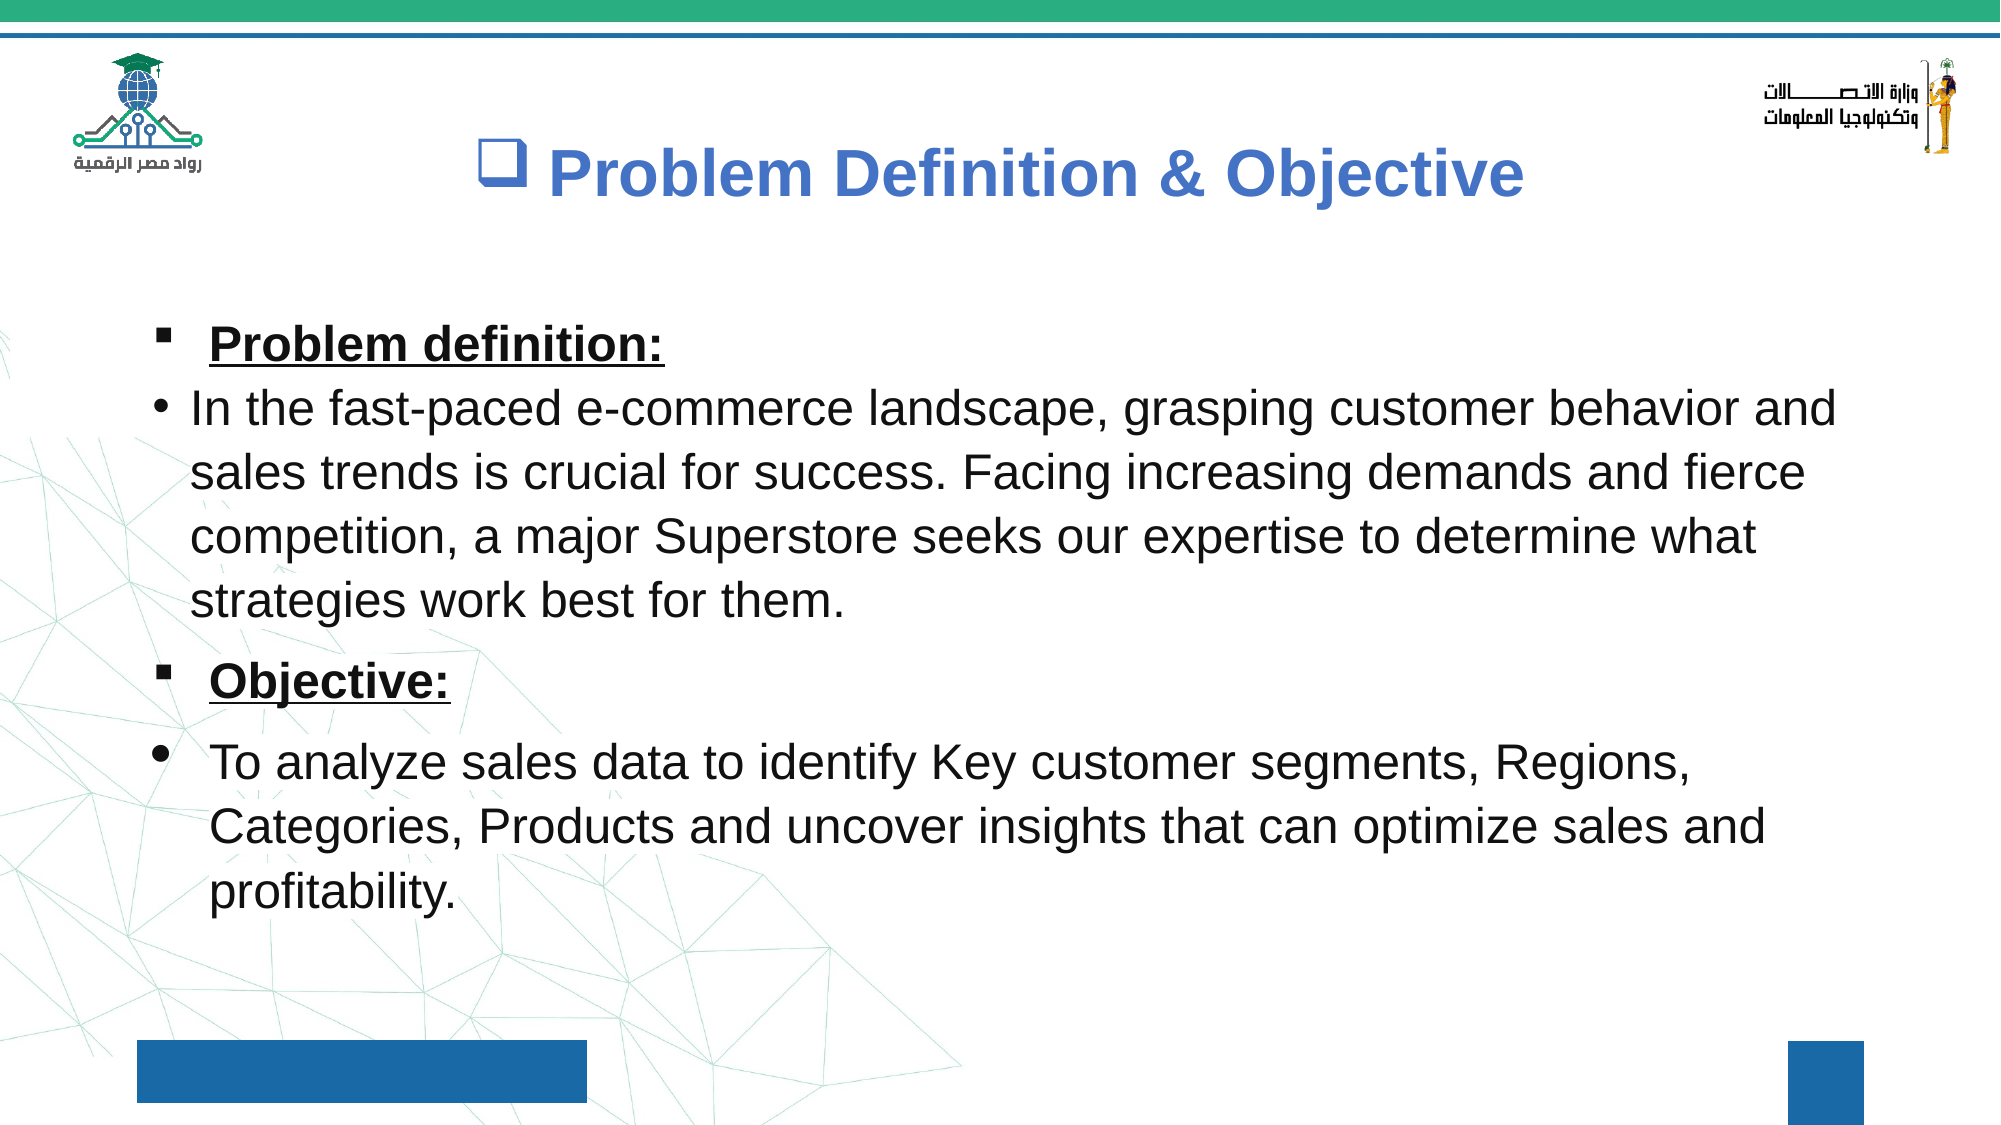

# Problem Definition & Objective
Problem definition:
In the fast-paced e-commerce landscape, grasping customer behavior and sales trends is crucial for success. Facing increasing demands and fierce competition, a major Superstore seeks our expertise to determine what strategies work best for them.
Objective:
To analyze sales data to identify Key customer segments, Regions, Categories, Products and uncover insights that can optimize sales and profitability.